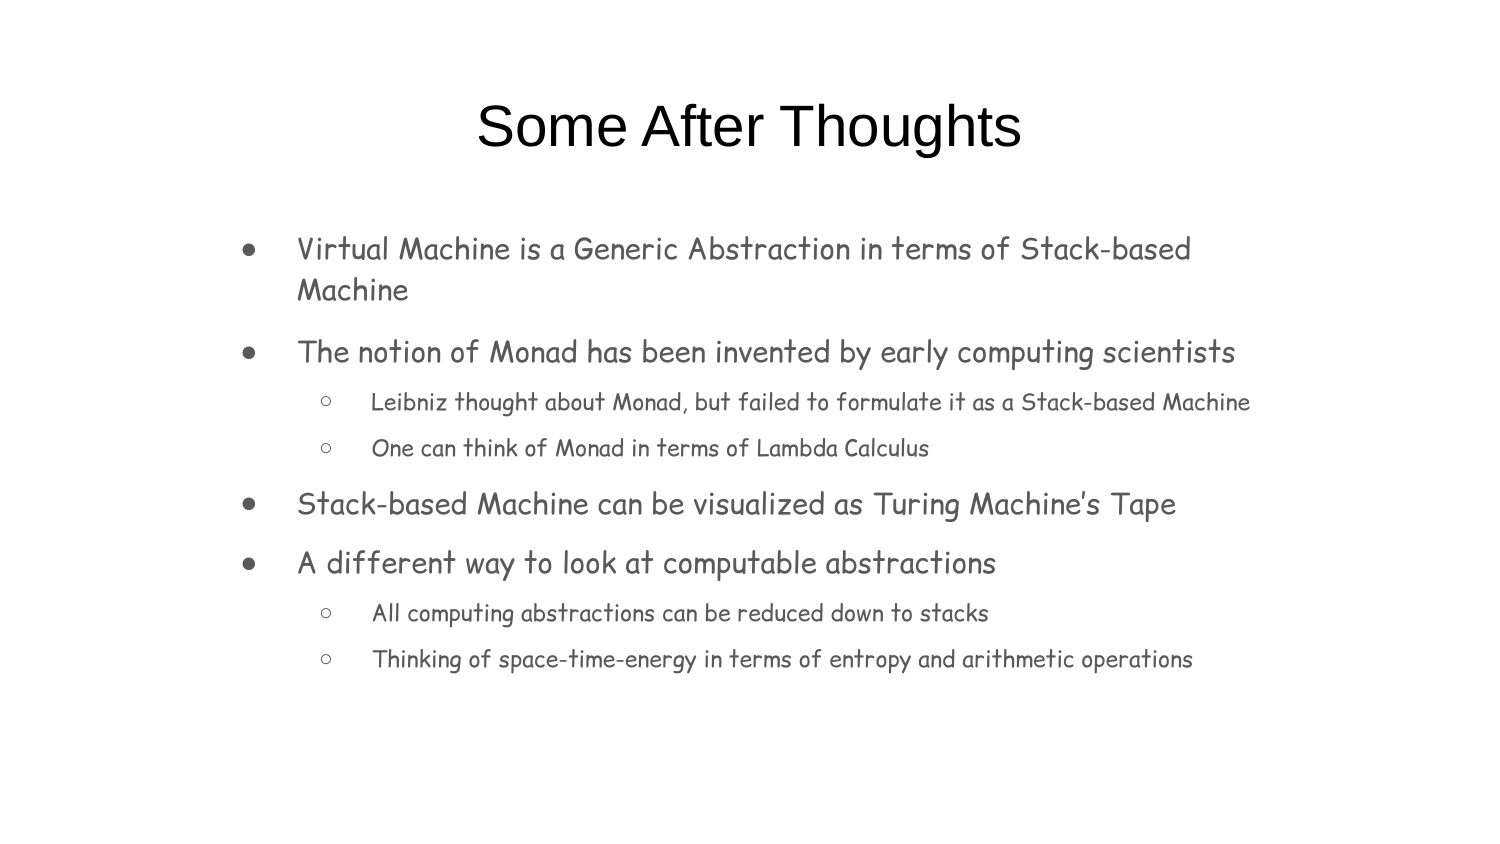

# Some After Thoughts
Virtual Machine is a Generic Abstraction in terms of Stack-based Machine
The notion of Monad has been invented by early computing scientists
Leibniz thought about Monad, but failed to formulate it as a Stack-based Machine
One can think of Monad in terms of Lambda Calculus
Stack-based Machine can be visualized as Turing Machine’s Tape
A different way to look at computable abstractions
All computing abstractions can be reduced down to stacks
Thinking of space-time-energy in terms of entropy and arithmetic operations